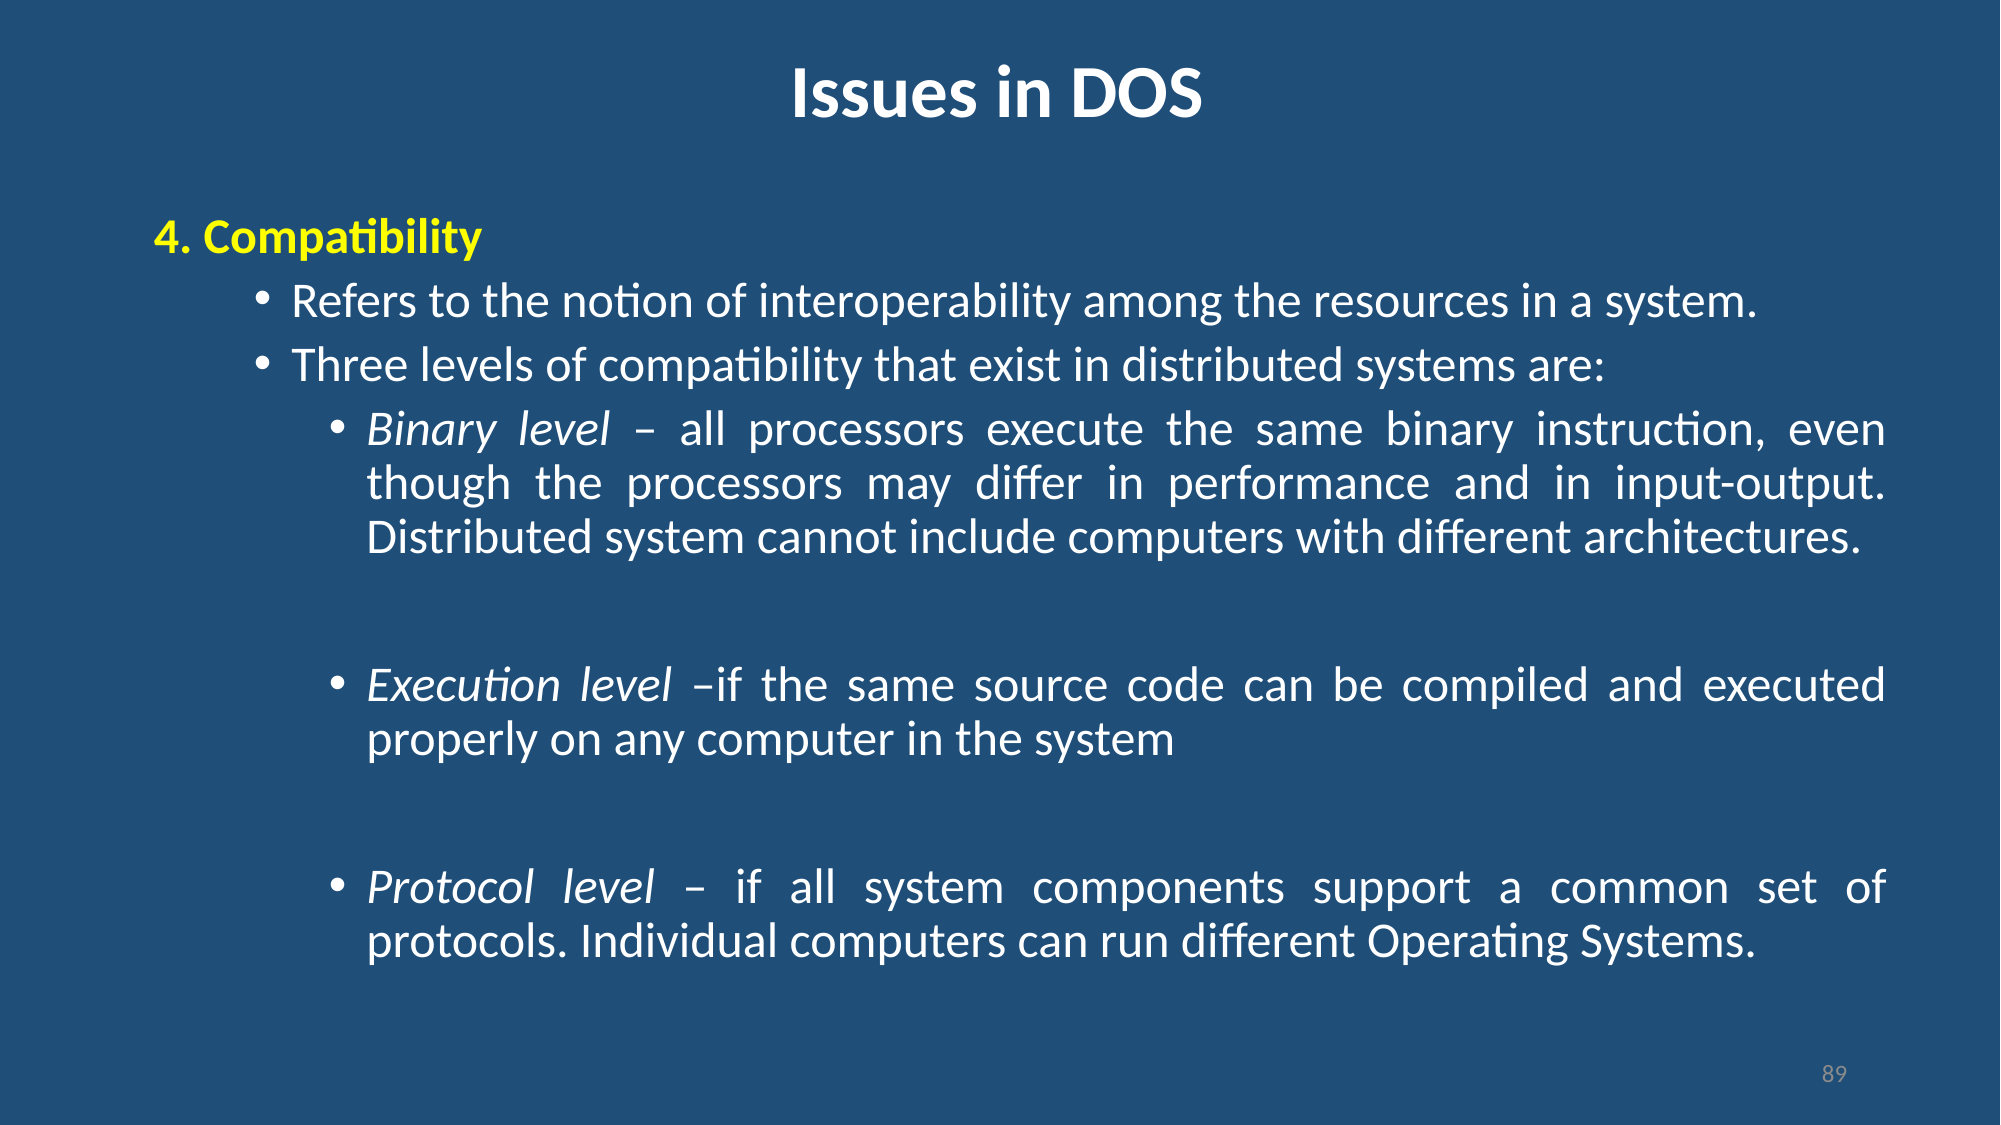

# Issues in DOS
4. Compatibility
Refers to the notion of interoperability among the resources in a system.
Three levels of compatibility that exist in distributed systems are:
Binary level – all processors execute the same binary instruction, even though the processors may differ in performance and in input-output. Distributed system cannot include computers with different architectures.

Execution level –if the same source code can be compiled and executed properly on any computer in the system

Protocol level – if all system components support a common set of protocols. Individual computers can run different Operating Systems.

89